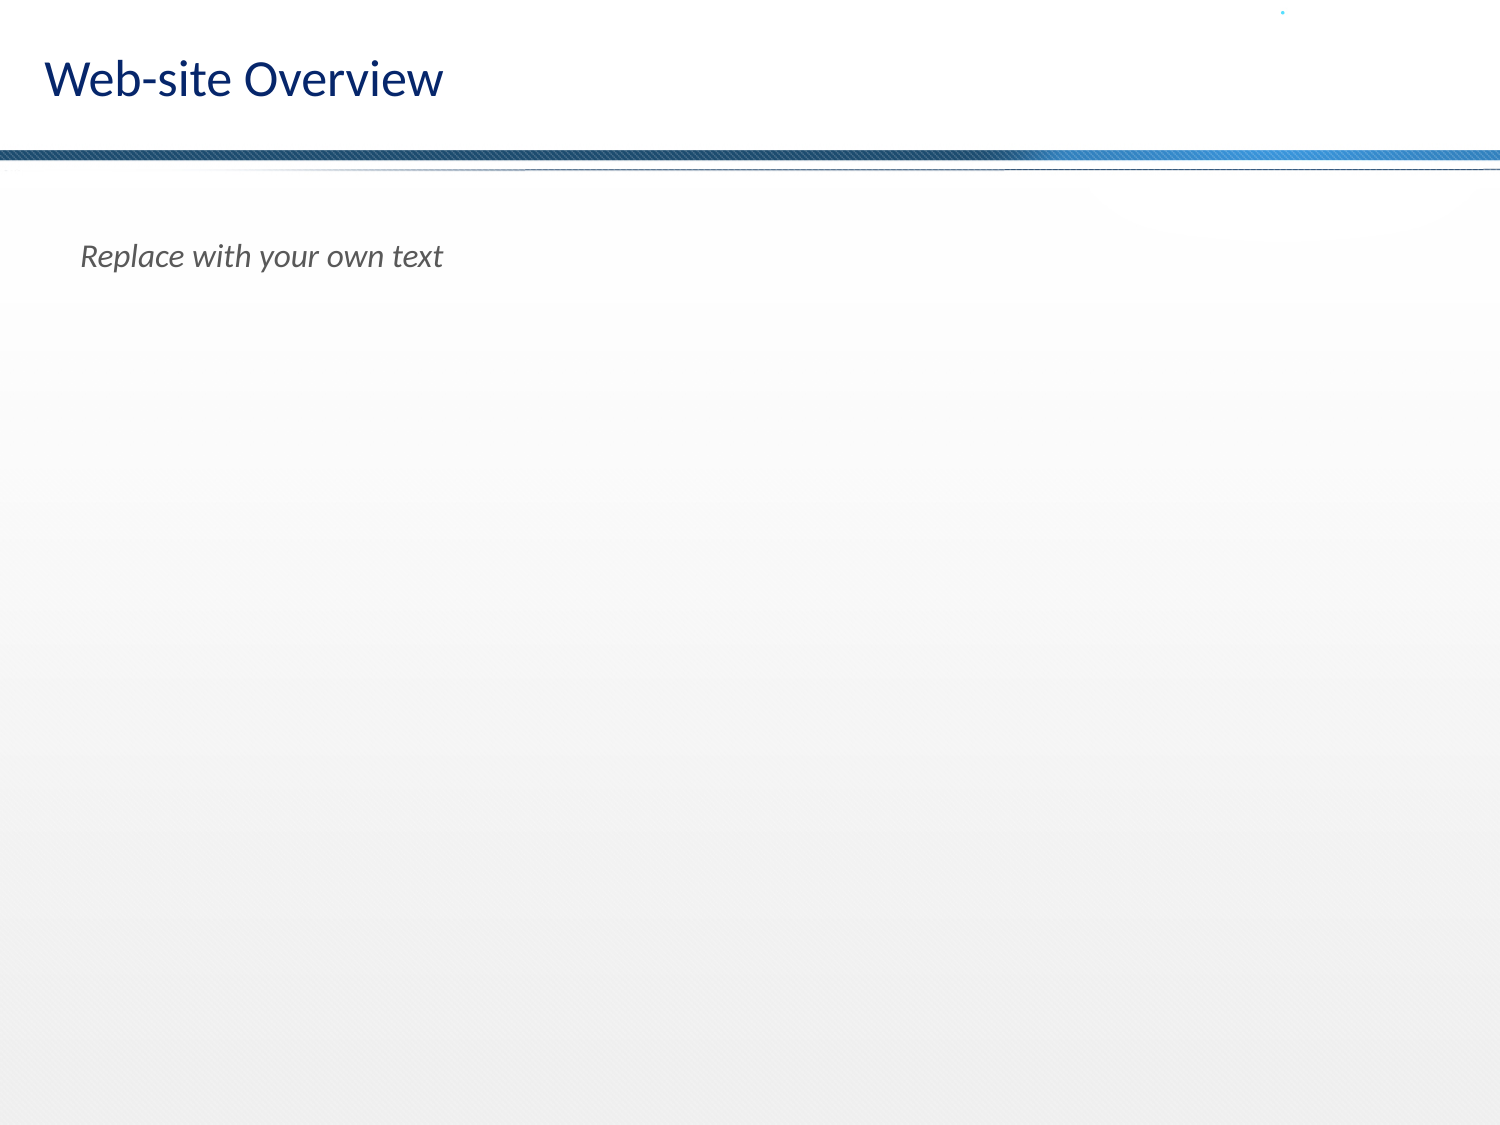

# Web-site Overview
Replace with your own text